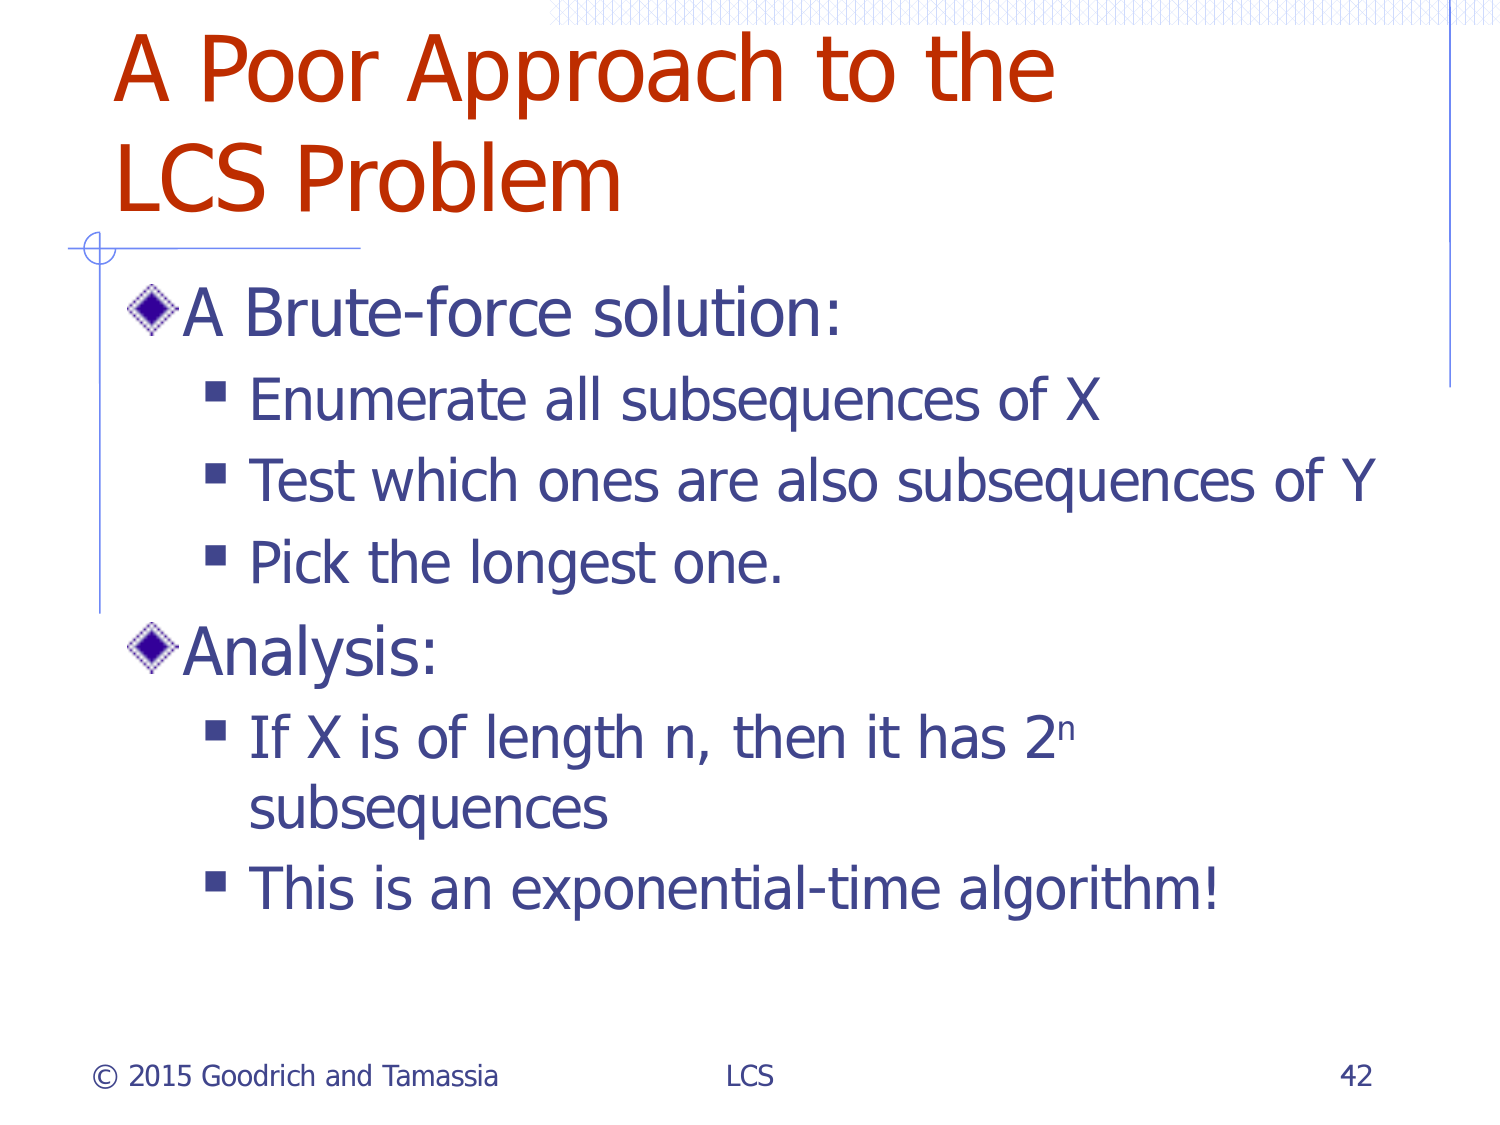

# A Poor Approach to the LCS Problem
A Brute-force solution:
Enumerate all subsequences of X
Test which ones are also subsequences of Y
Pick the longest one.
Analysis:
If X is of length n, then it has 2n subsequences
This is an exponential-time algorithm!
LCS
42